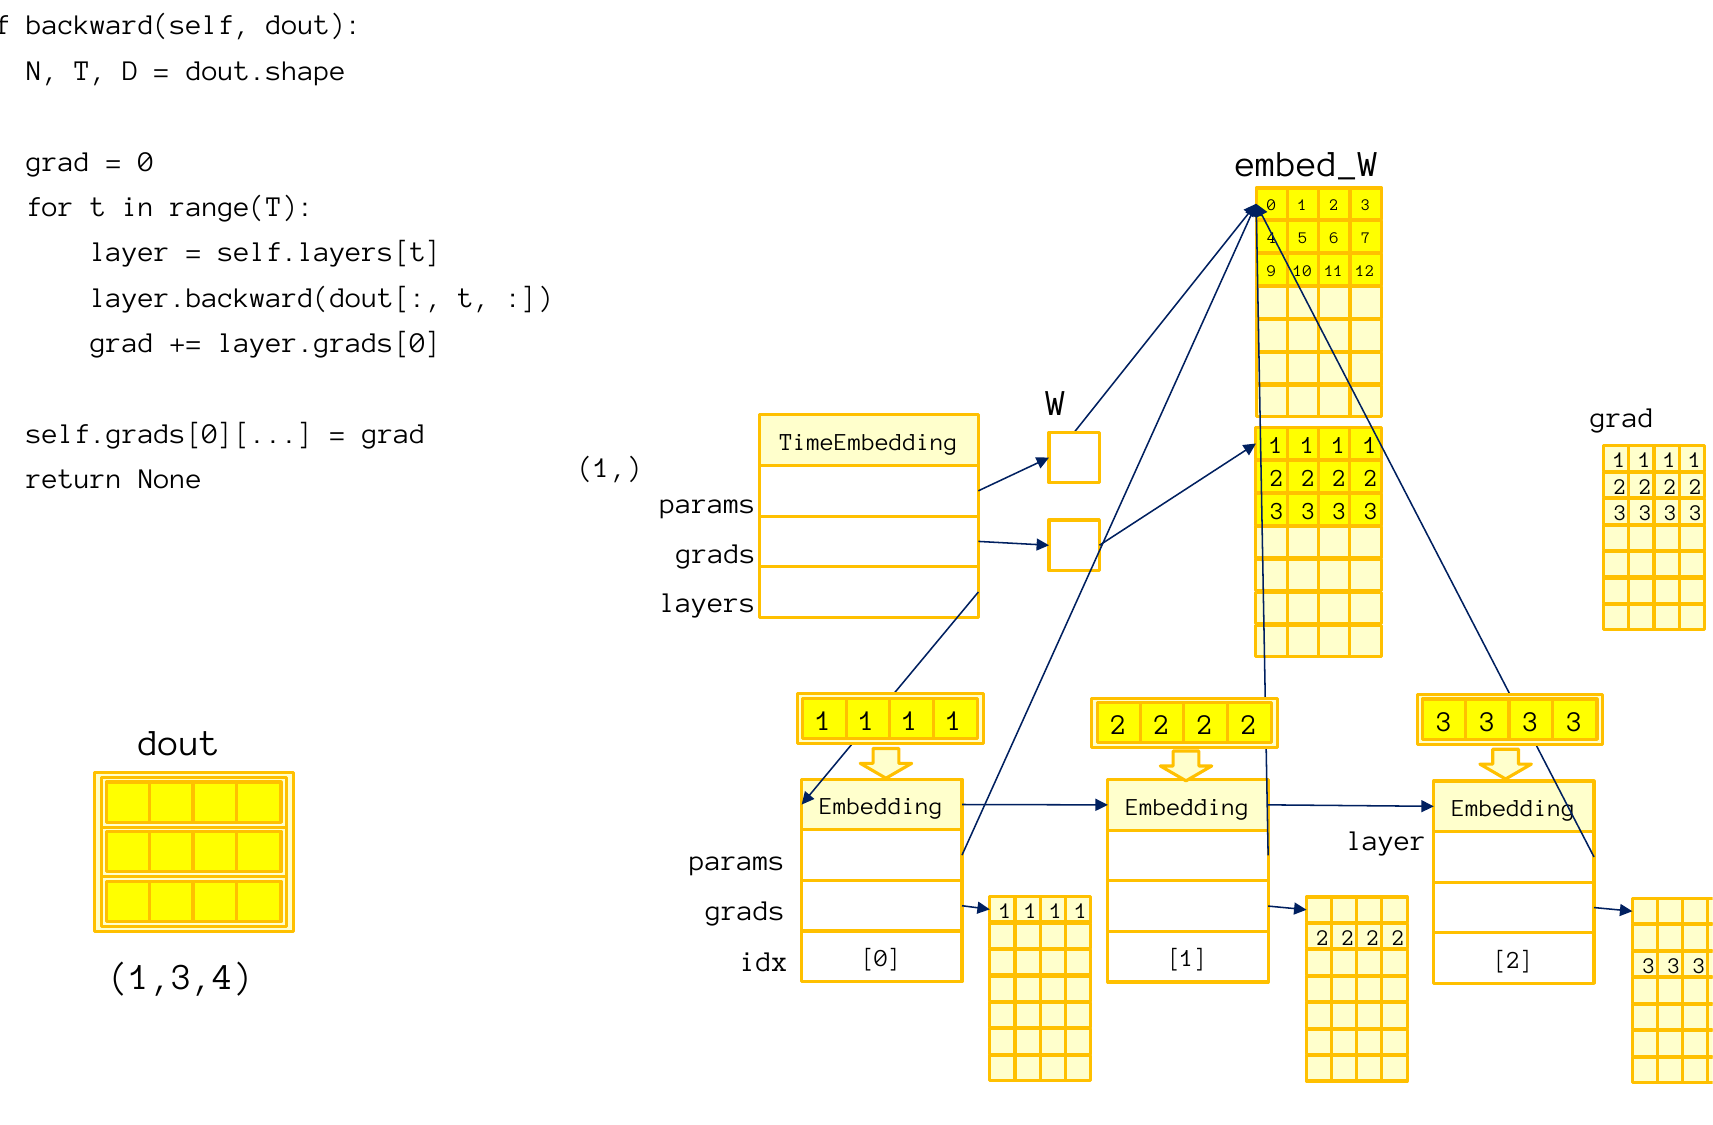

def backward(self, dout):
        N, T, D = dout.shape

        grad = 0
        for t in range(T):
            layer = self.layers[t]
            layer.backward(dout[:, t, :])
            grad += layer.grads[0]

        self.grads[0][...] = grad
        return None
embed_W
0
1
2
3
4
5
6
7
9
10
11
12

W
grad

TimeEmbedding
1
1
1
1
(1,)

1
1
1
1
2
2
2
2

params
2
2
2
2
3
3
3
3
3
3
3
3

grads

layers

dout

1
1
1
1
3
3
3
3
2
2
2
2

Embedding
Embedding
Embedding

layer
params

grads

1
1
1
1

2
2
2
2
idx

(1,3,4)
[0]
[1]
[2]

3
3
3
3